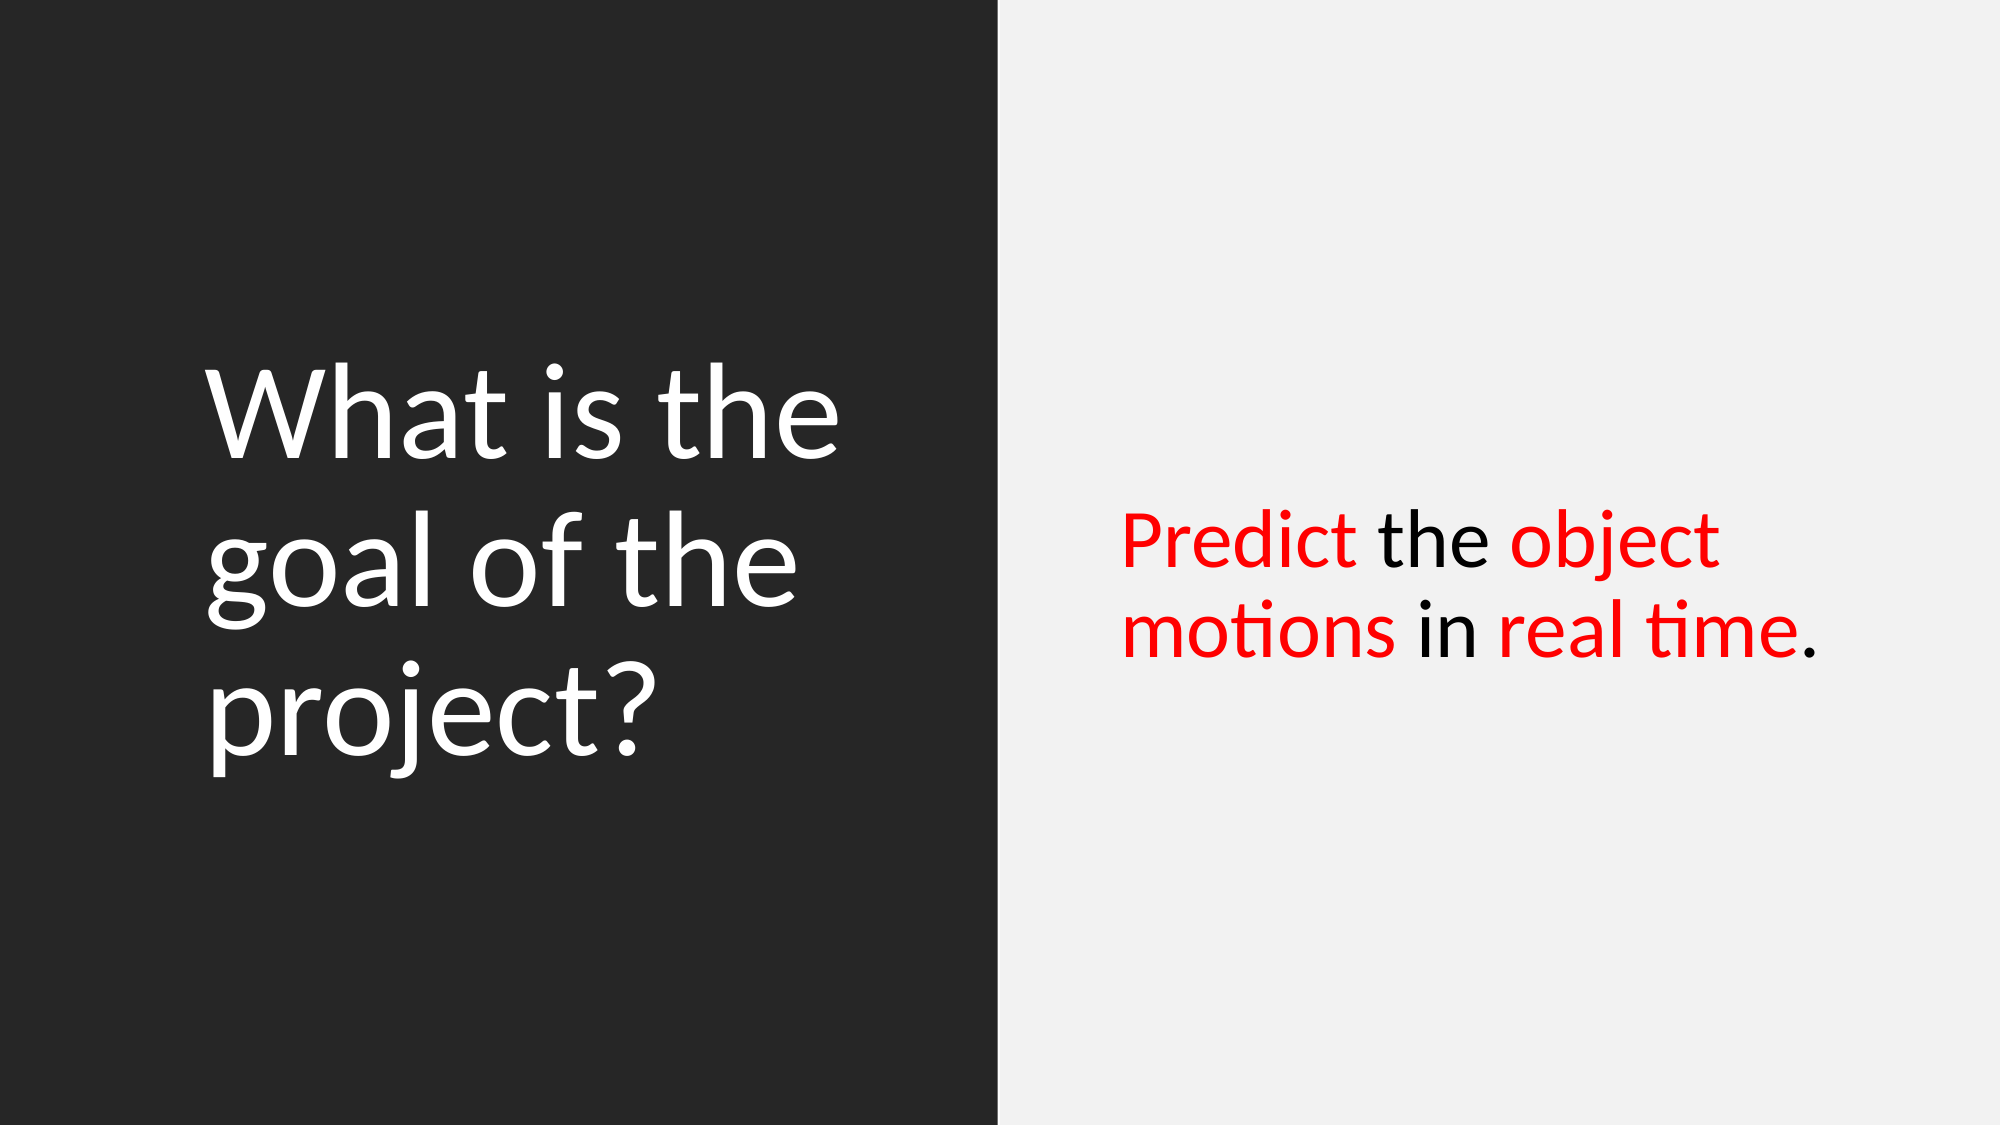

# What is the goal of the project?
Predict the object motions in real time.